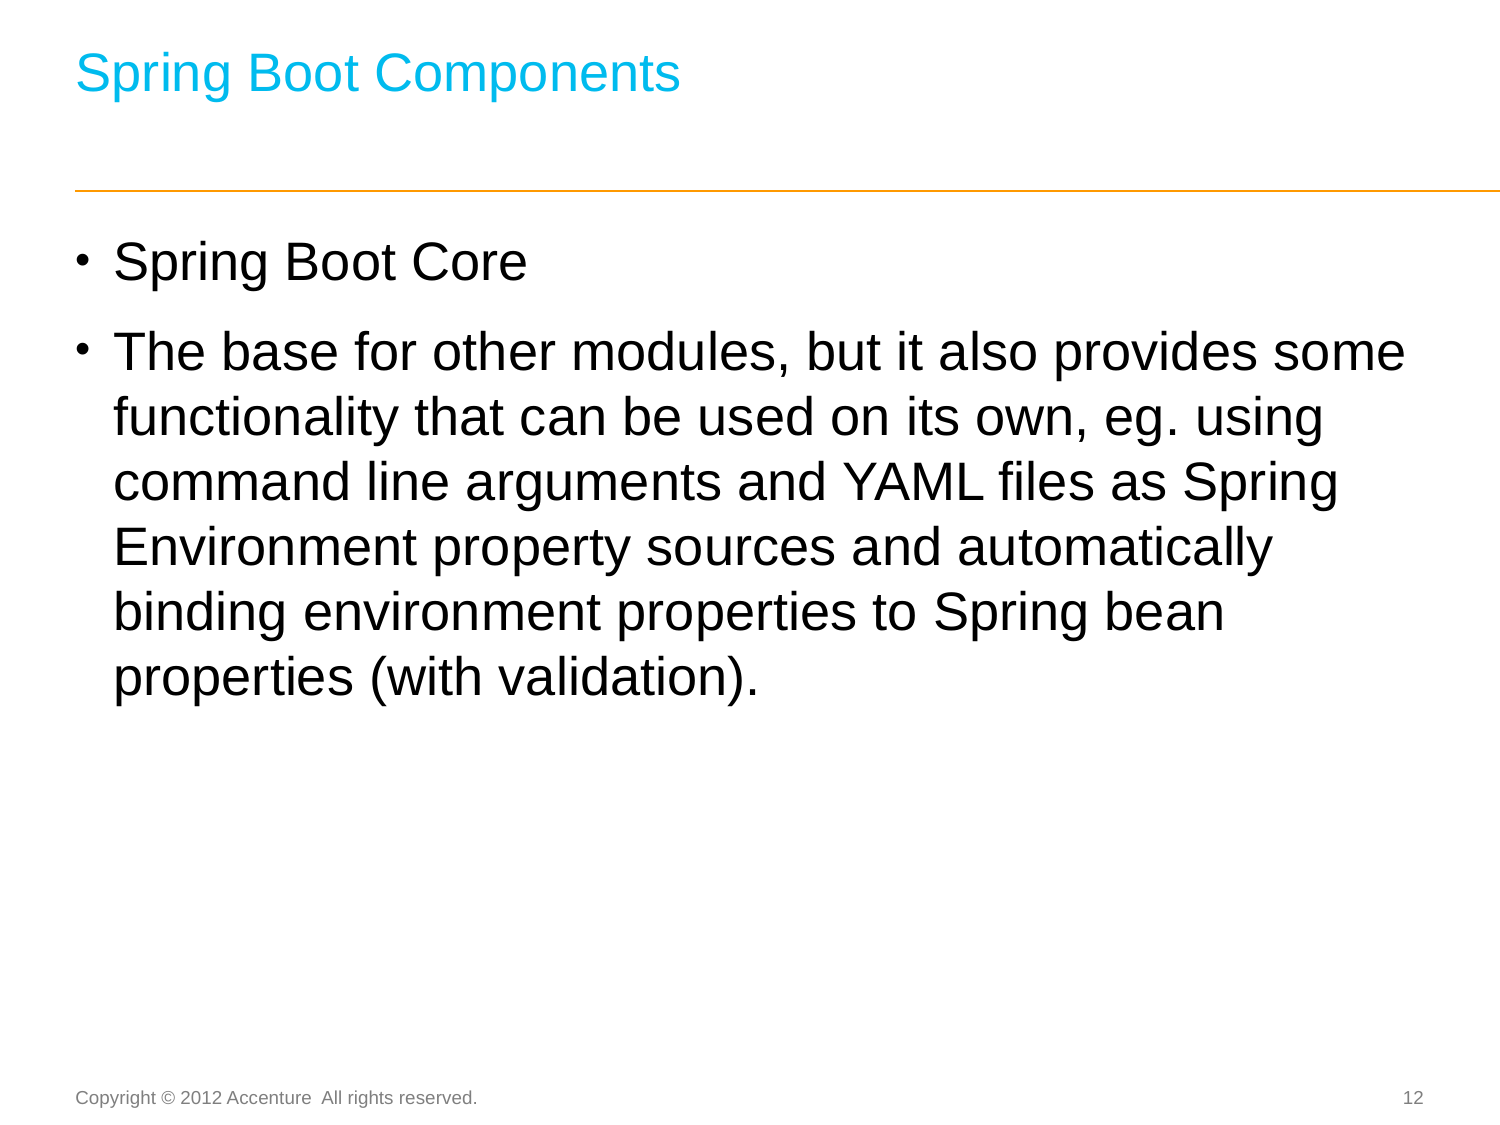

# Spring Boot Components
Spring Boot Core
The base for other modules, but it also provides some functionality that can be used on its own, eg. using command line arguments and YAML files as Spring Environment property sources and automatically binding environment properties to Spring bean properties (with validation).